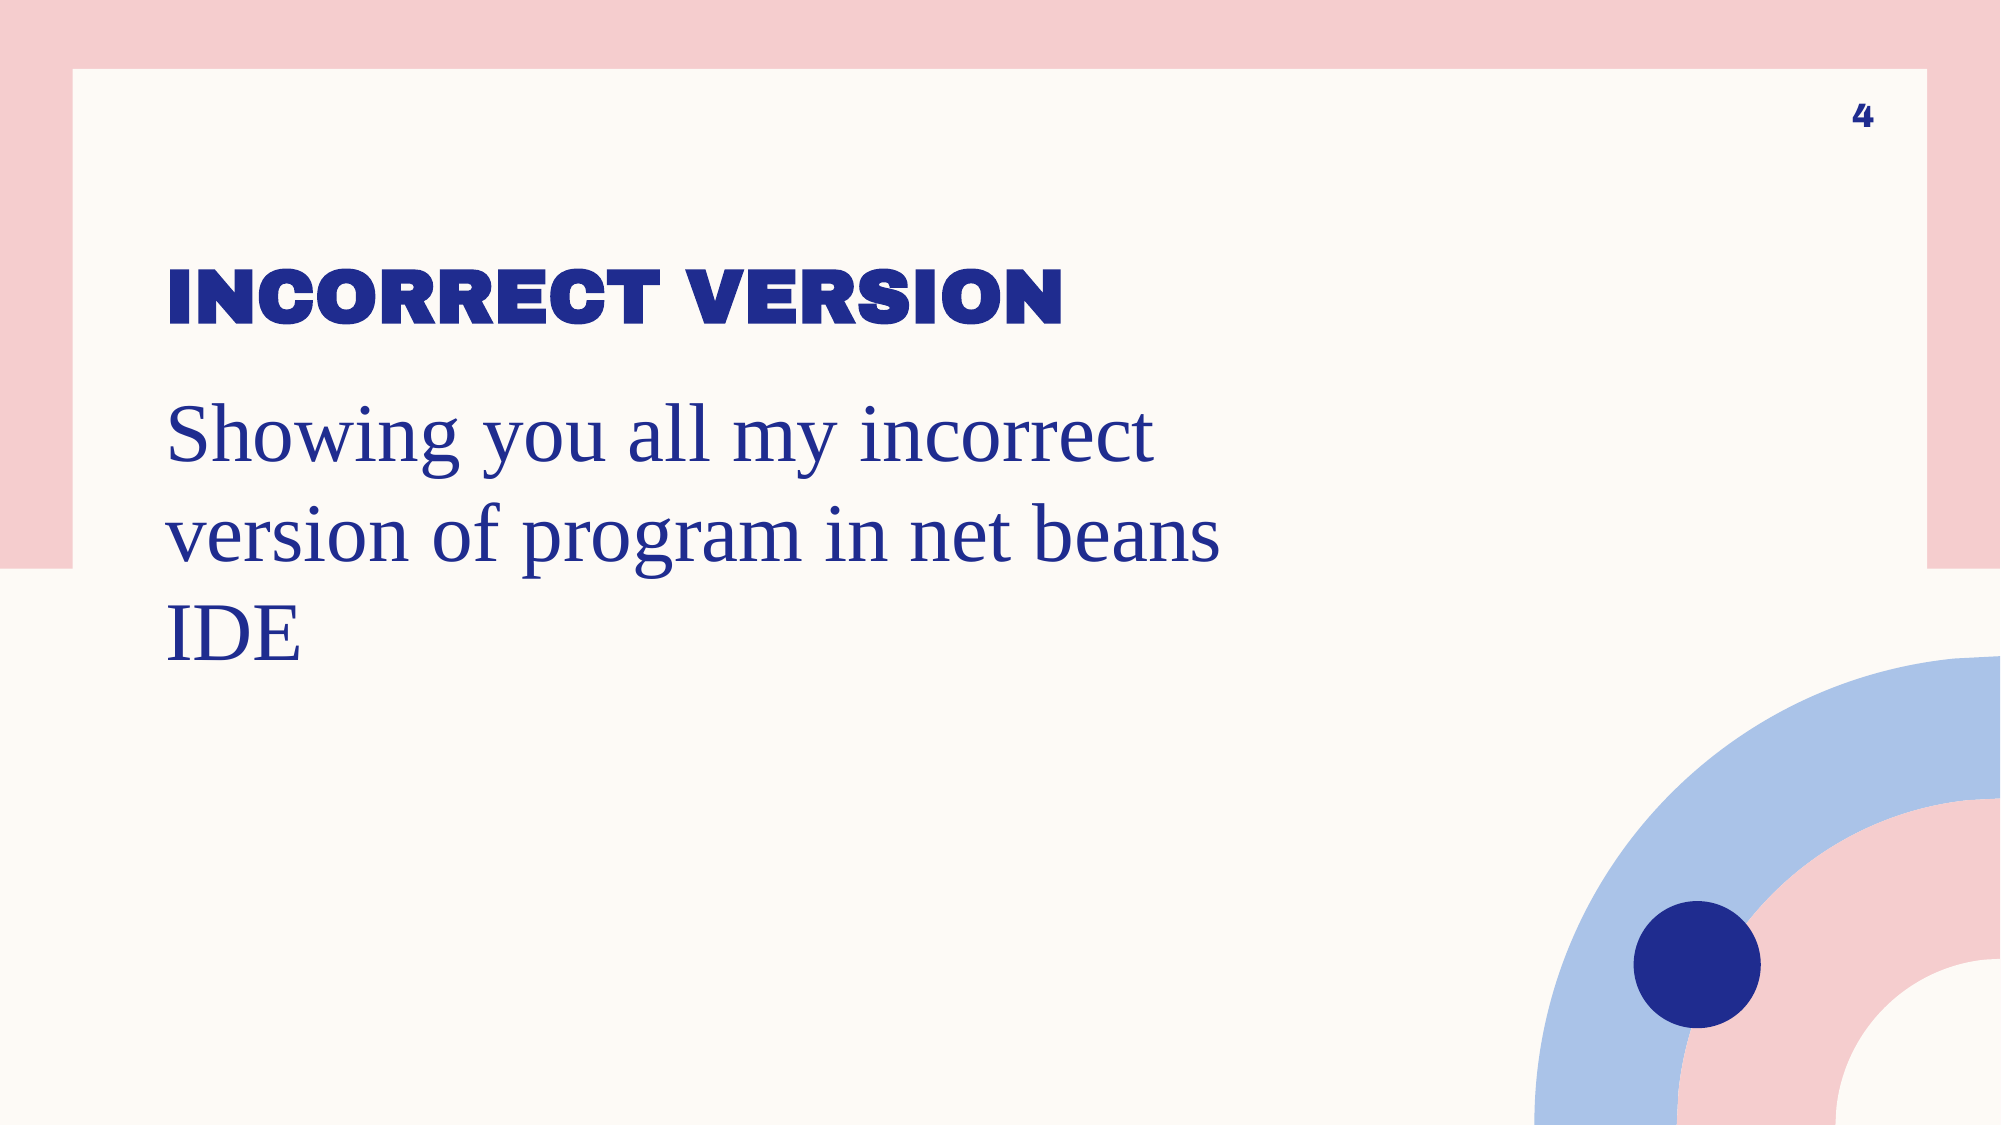

4
# Incorrect version
Showing you all my incorrect version of program in net beans IDE